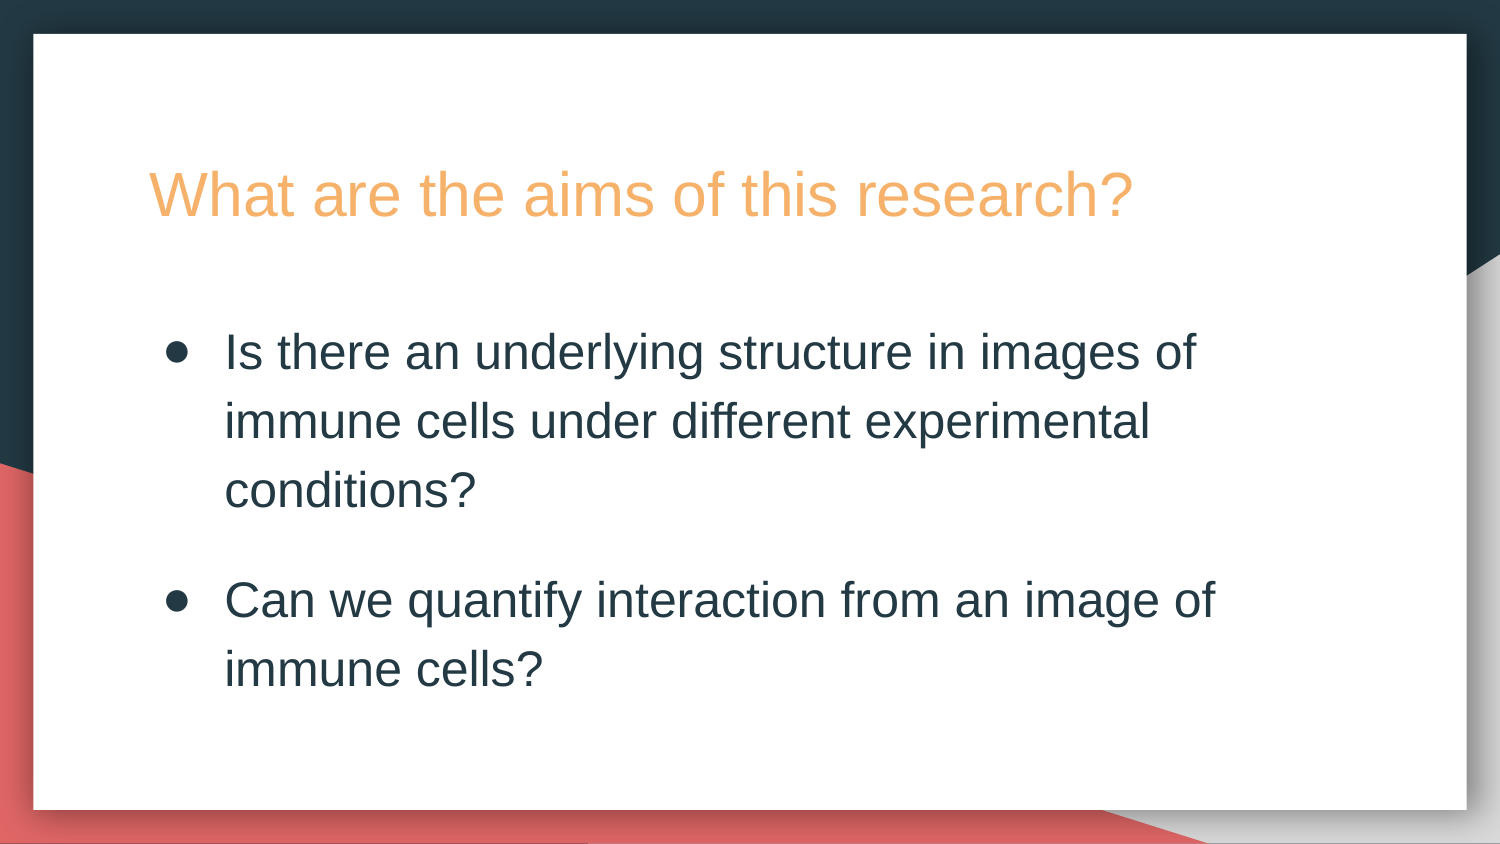

# What are the aims of this research?
Is there an underlying structure in images of immune cells under different experimental conditions?
Can we quantify interaction from an image of immune cells?